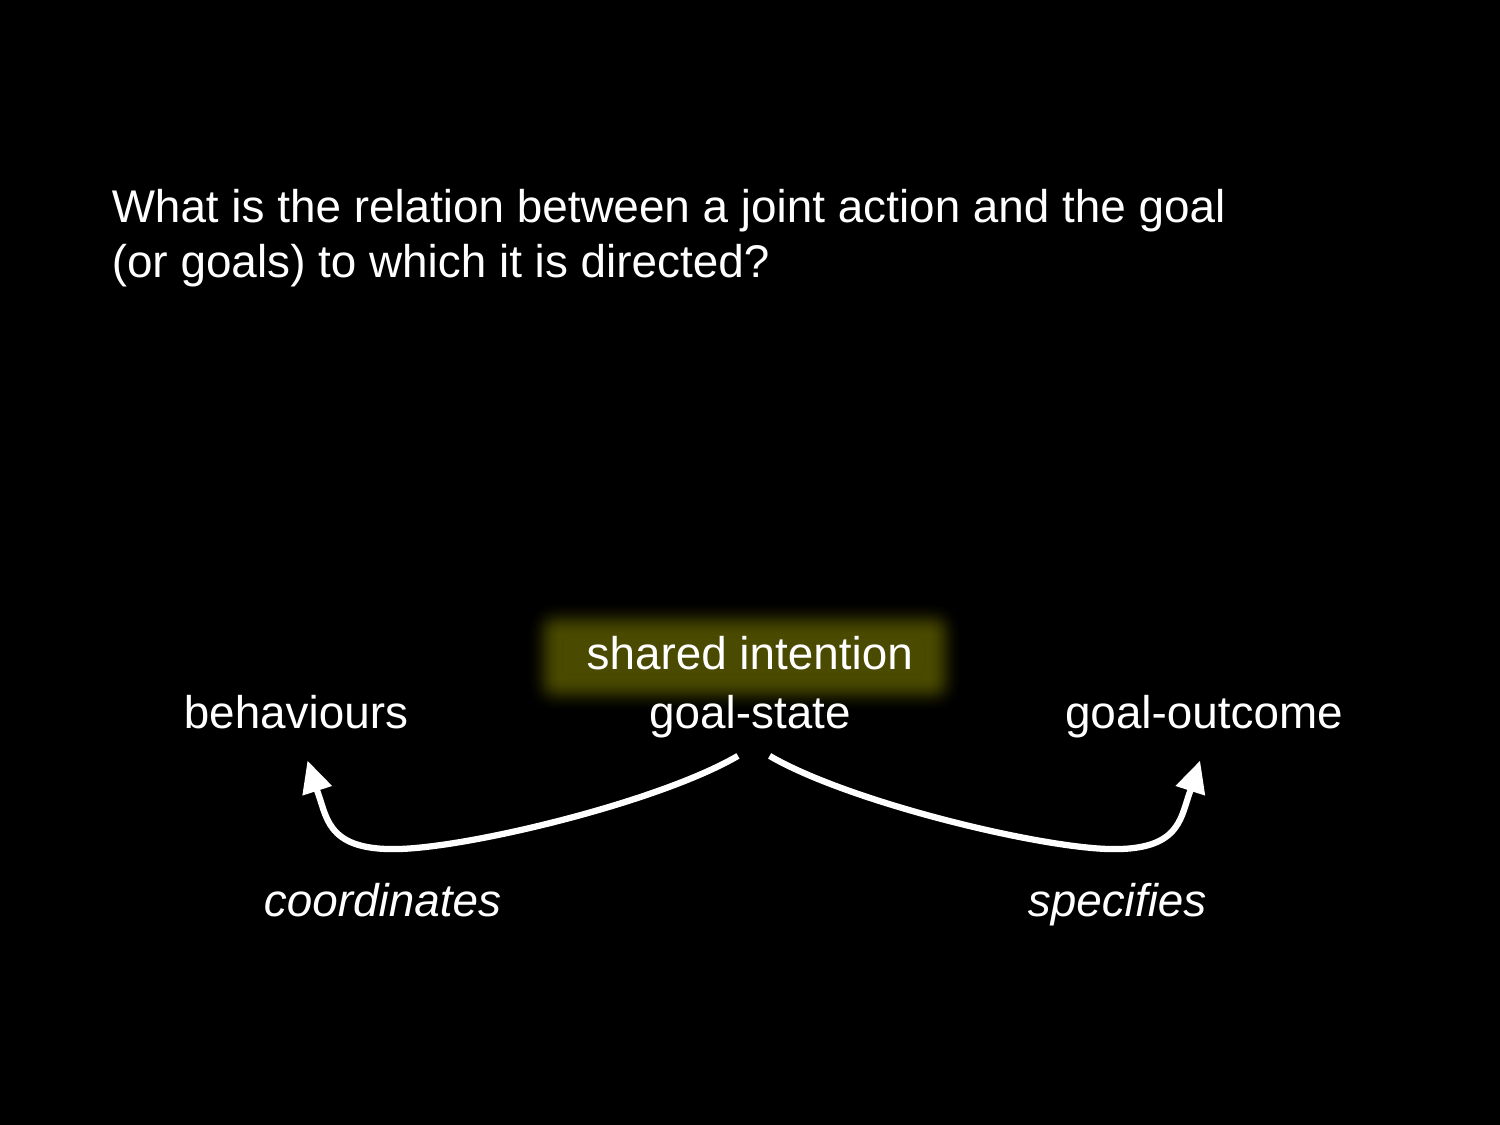

What is the relation between a joint action and the goal (or goals) to which it is directed?
shared intention

behaviours
goal-state
goal-outcome

coordinates
specifies